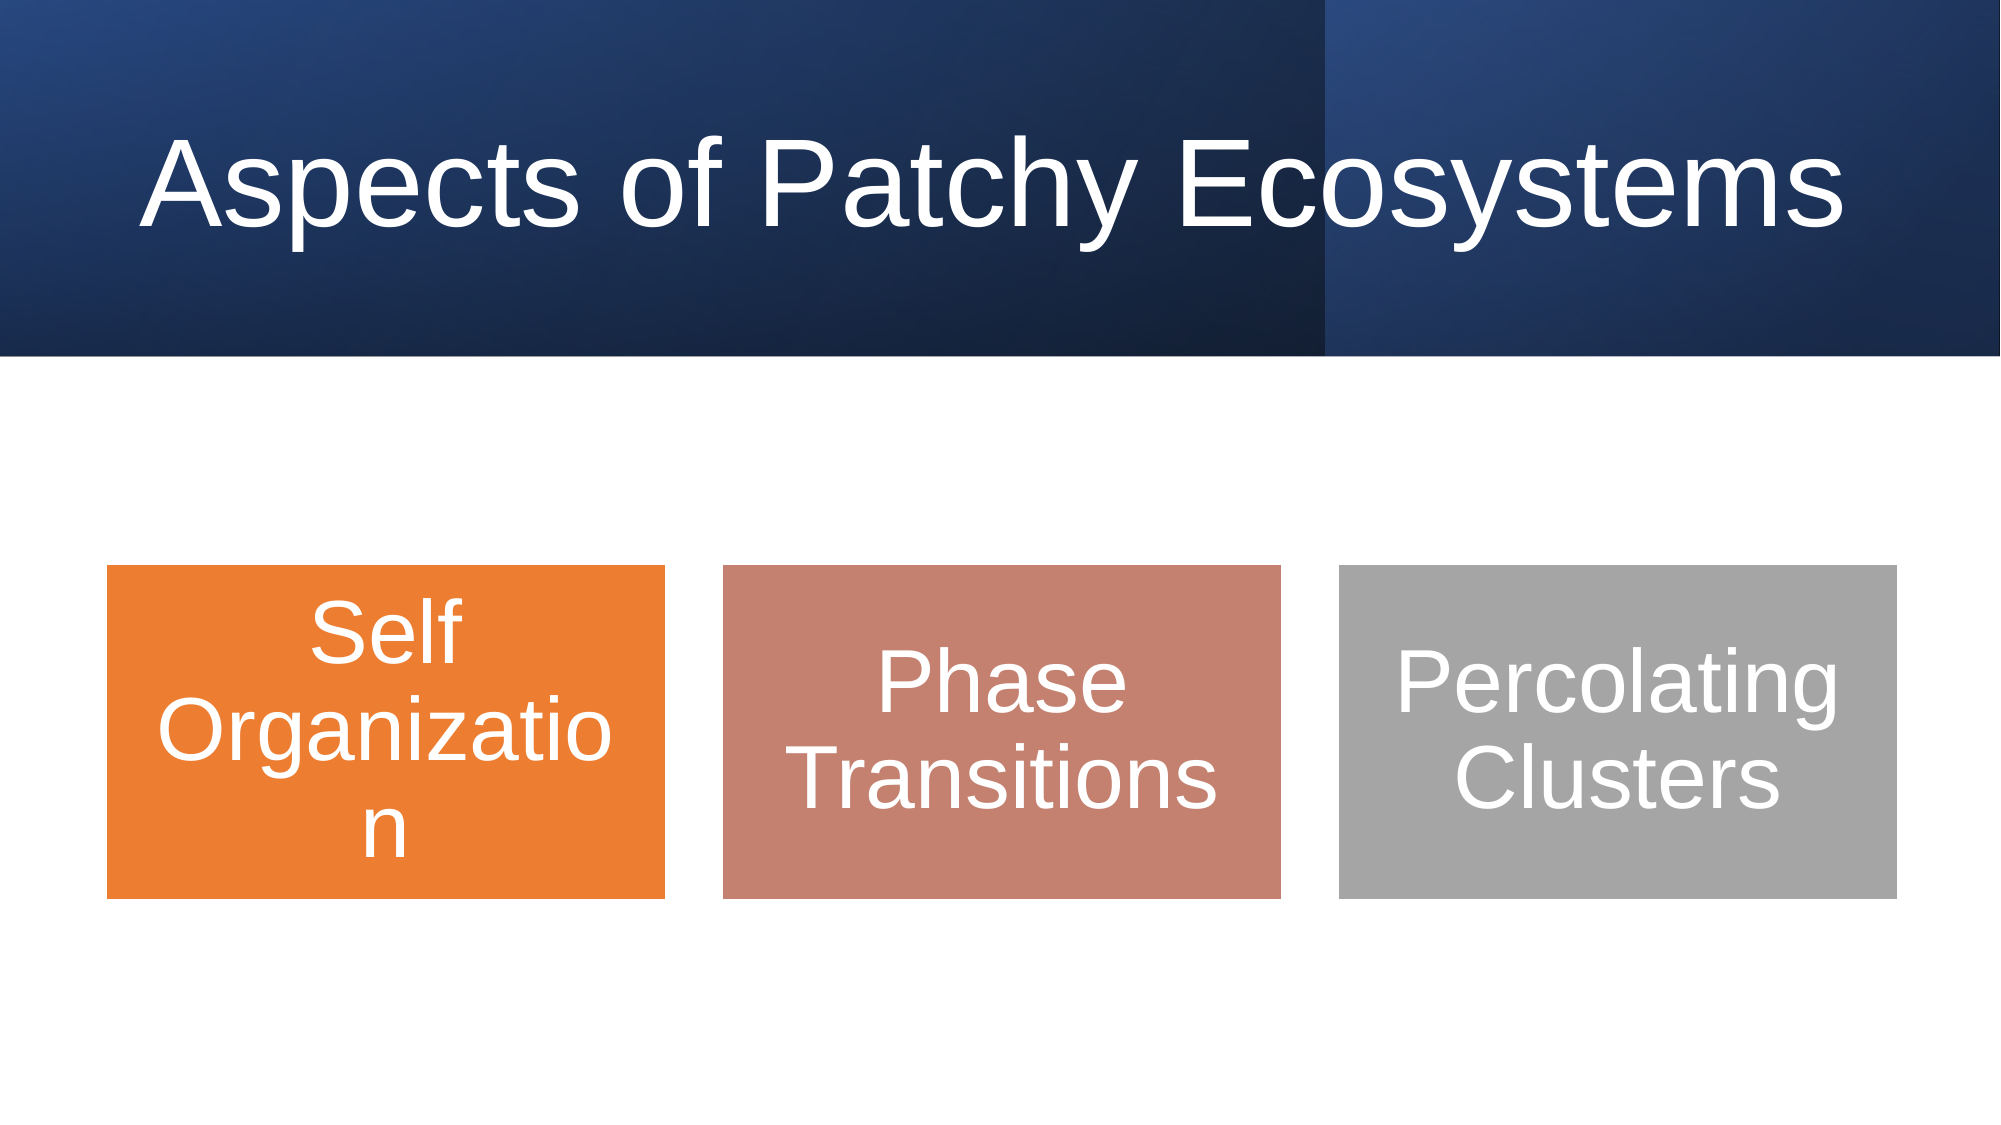

# Aspects of Patchy Ecosystems
Self Organization
Phase Transitions
Percolating Clusters